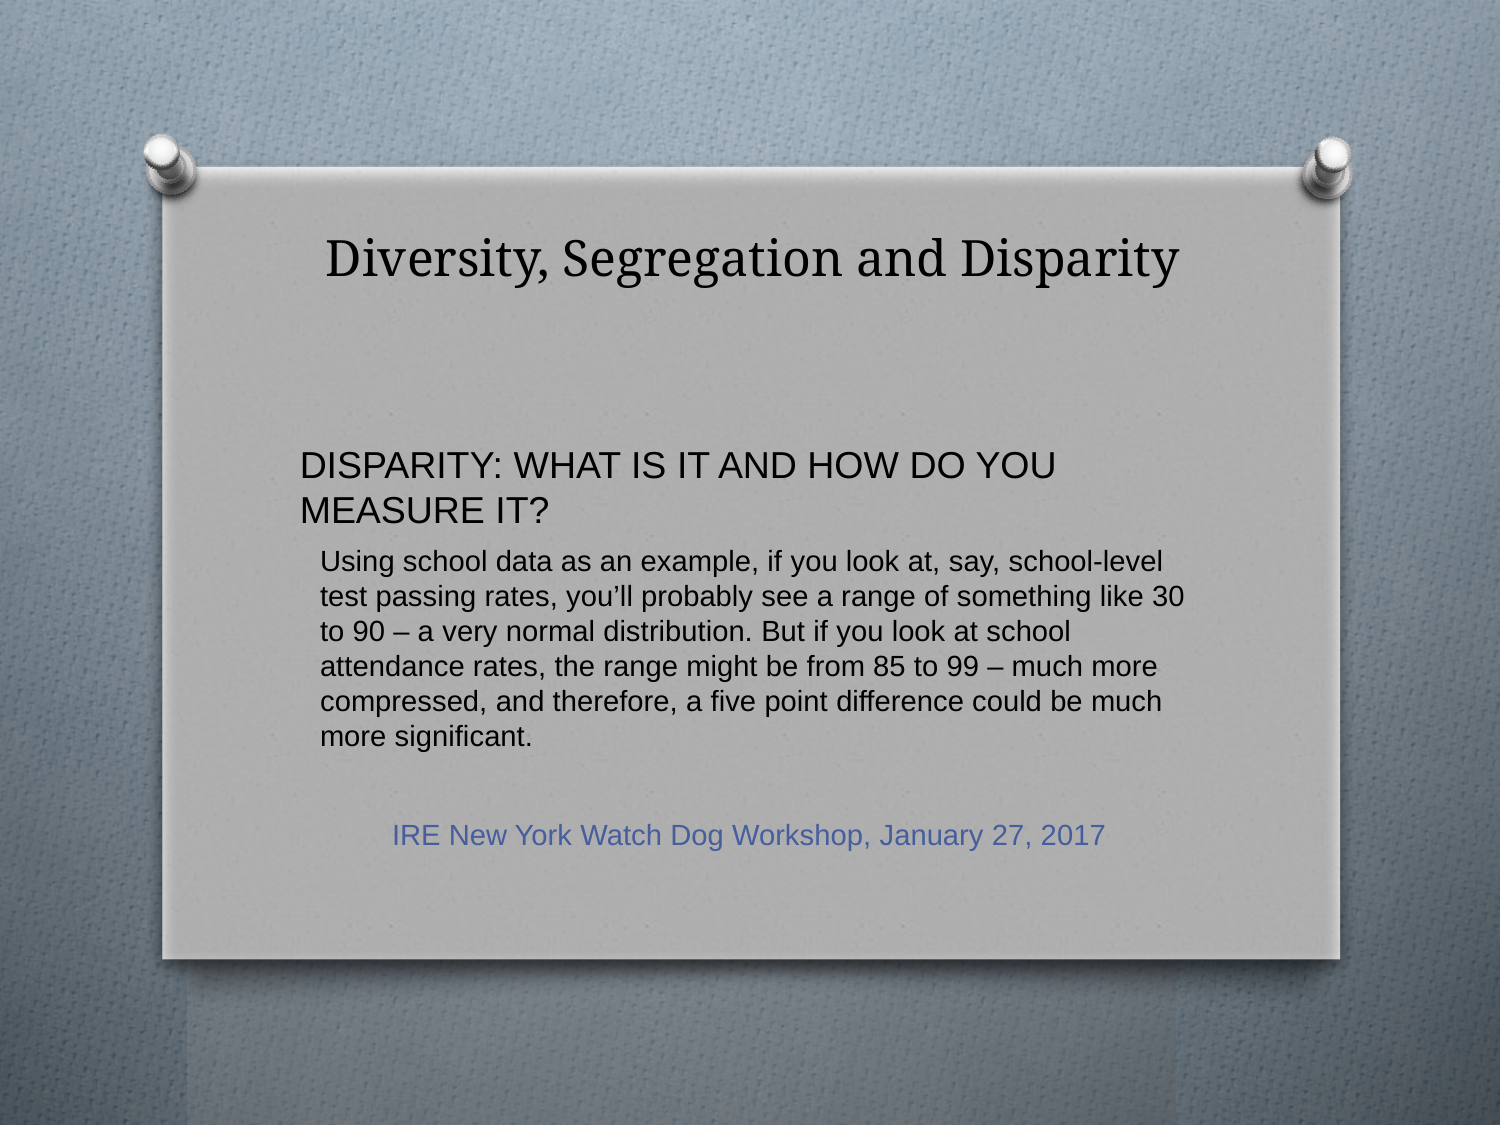

# Diversity, Segregation and Disparity
DISPARITY: WHAT IS IT AND HOW DO YOU MEASURE IT?
Using school data as an example, if you look at, say, school-level test passing rates, you’ll probably see a range of something like 30 to 90 – a very normal distribution. But if you look at school attendance rates, the range might be from 85 to 99 – much more compressed, and therefore, a five point difference could be much more significant.
IRE New York Watch Dog Workshop, January 27, 2017